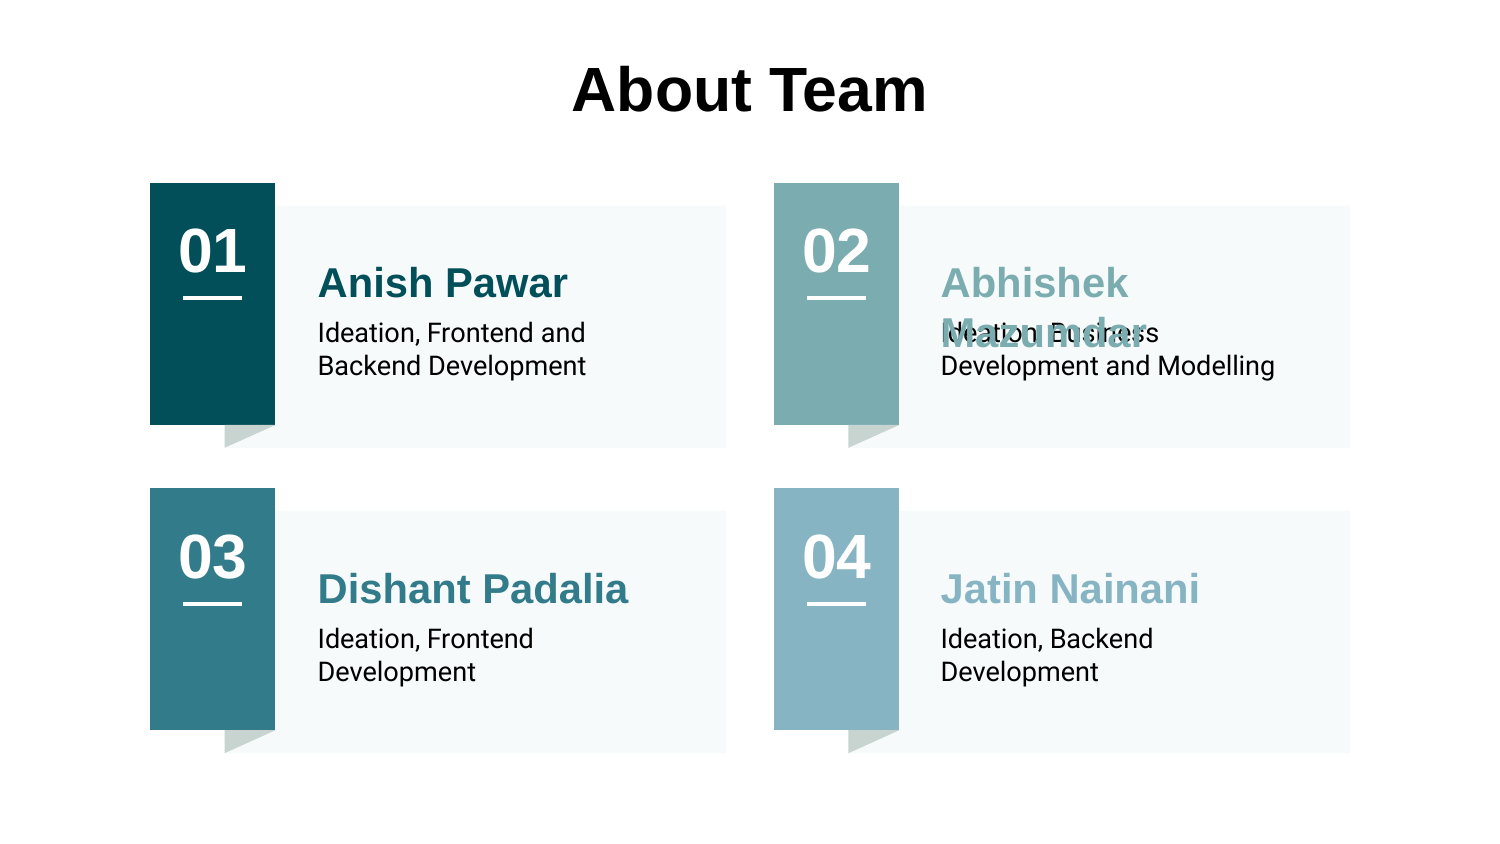

# About Team

01

Anish Pawar

Ideation, Frontend and Backend Development

02

Abhishek Mazumdar

Ideation, Business Development and Modelling

03

Dishant Padalia

Ideation, Frontend Development

04

Jatin Nainani

Ideation, Backend Development